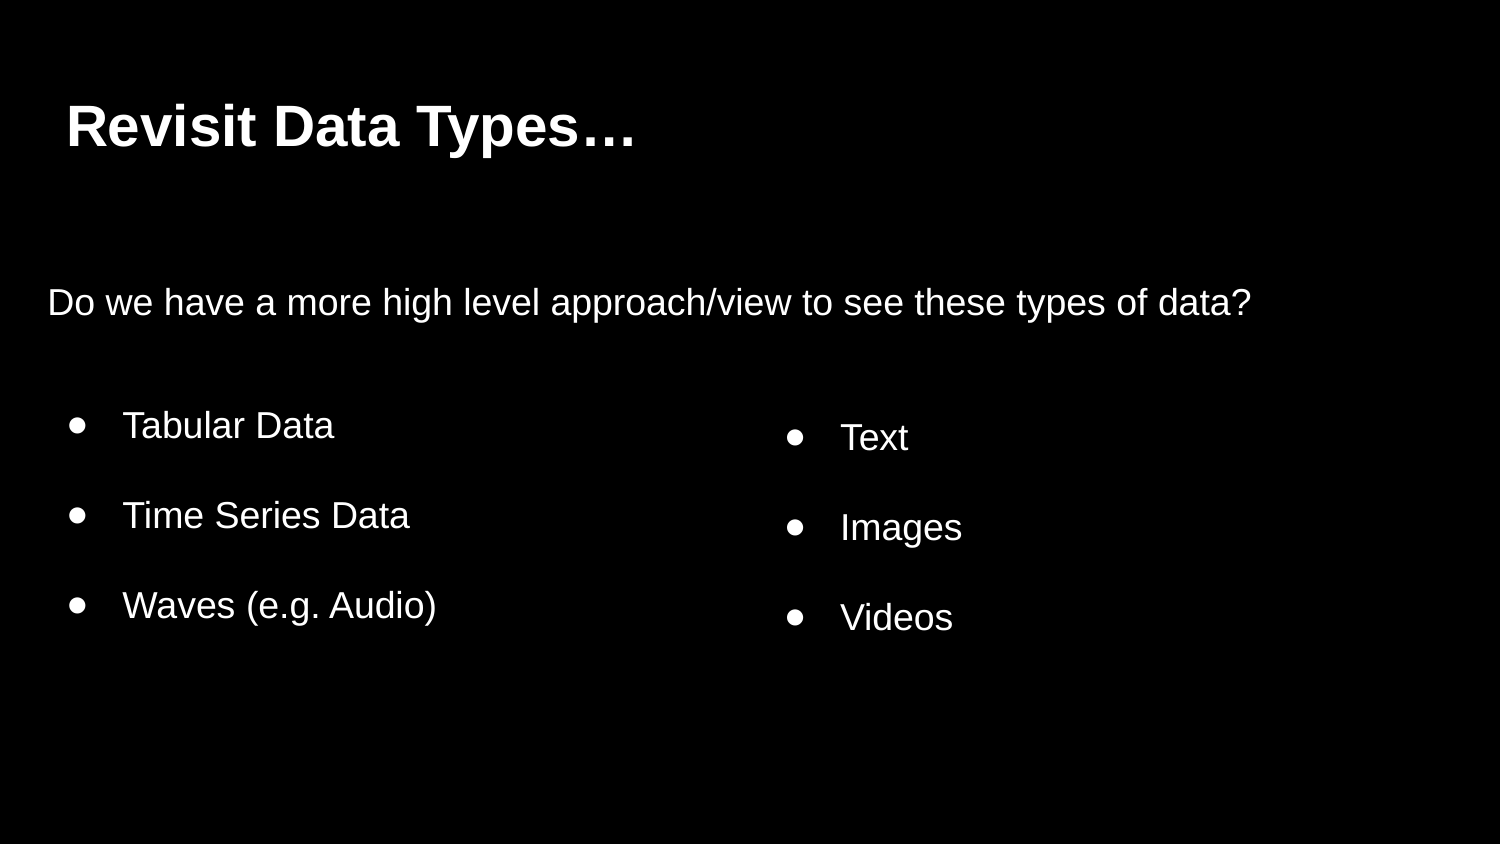

# Revisit Data Types…

Do we have a more high level approach/view to see these types of data?
Tabular Data
Time Series Data
Waves (e.g. Audio)

Text
Images
Videos